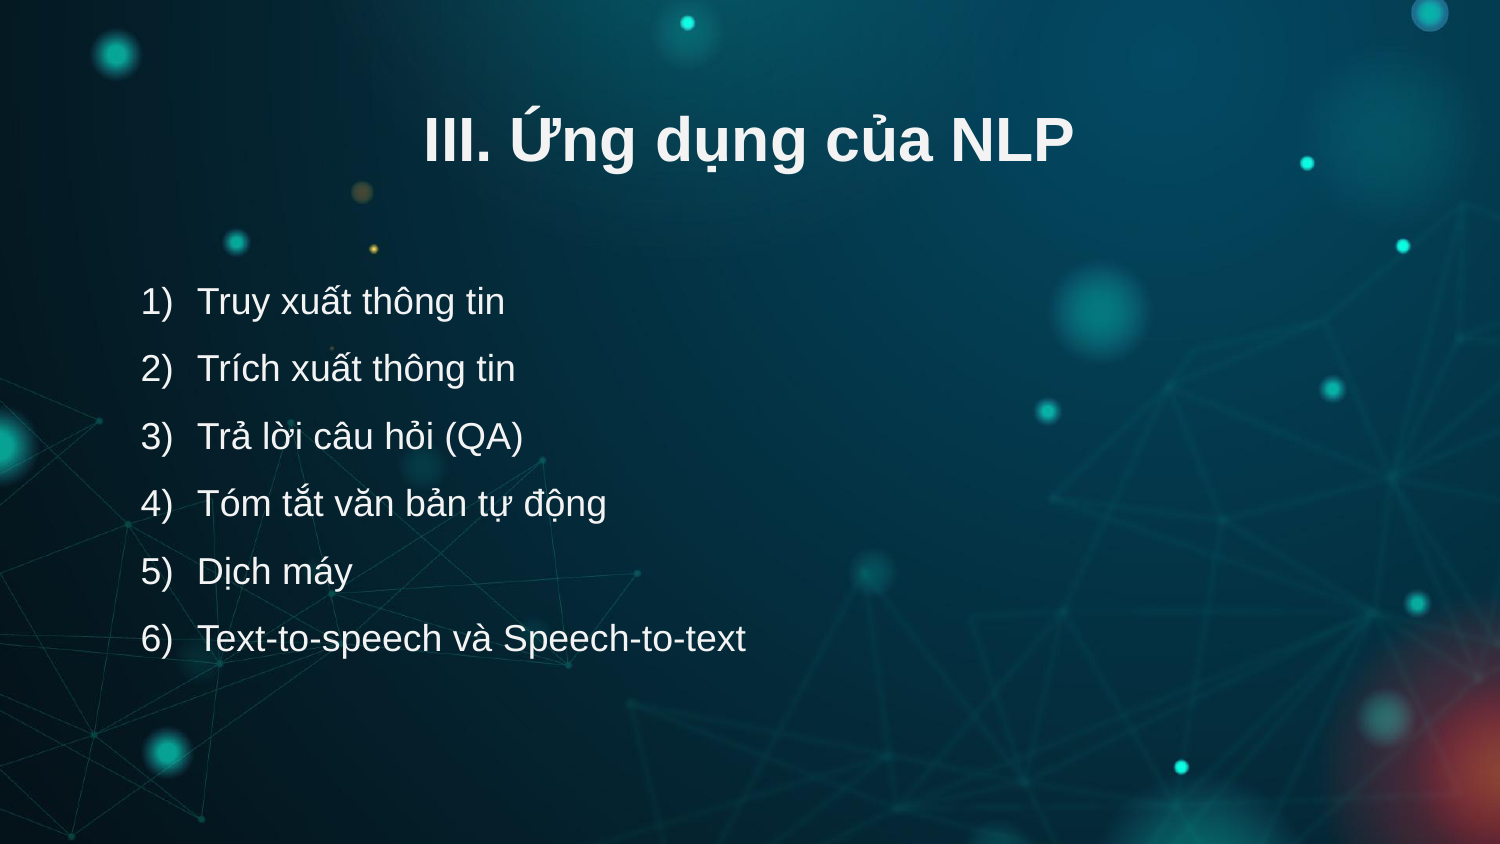

# III. Ứng dụng của NLP
Truy xuất thông tin
Trích xuất thông tin
Trả lời câu hỏi (QA)
Tóm tắt văn bản tự động
Dịch máy
Text-to-speech và Speech-to-text